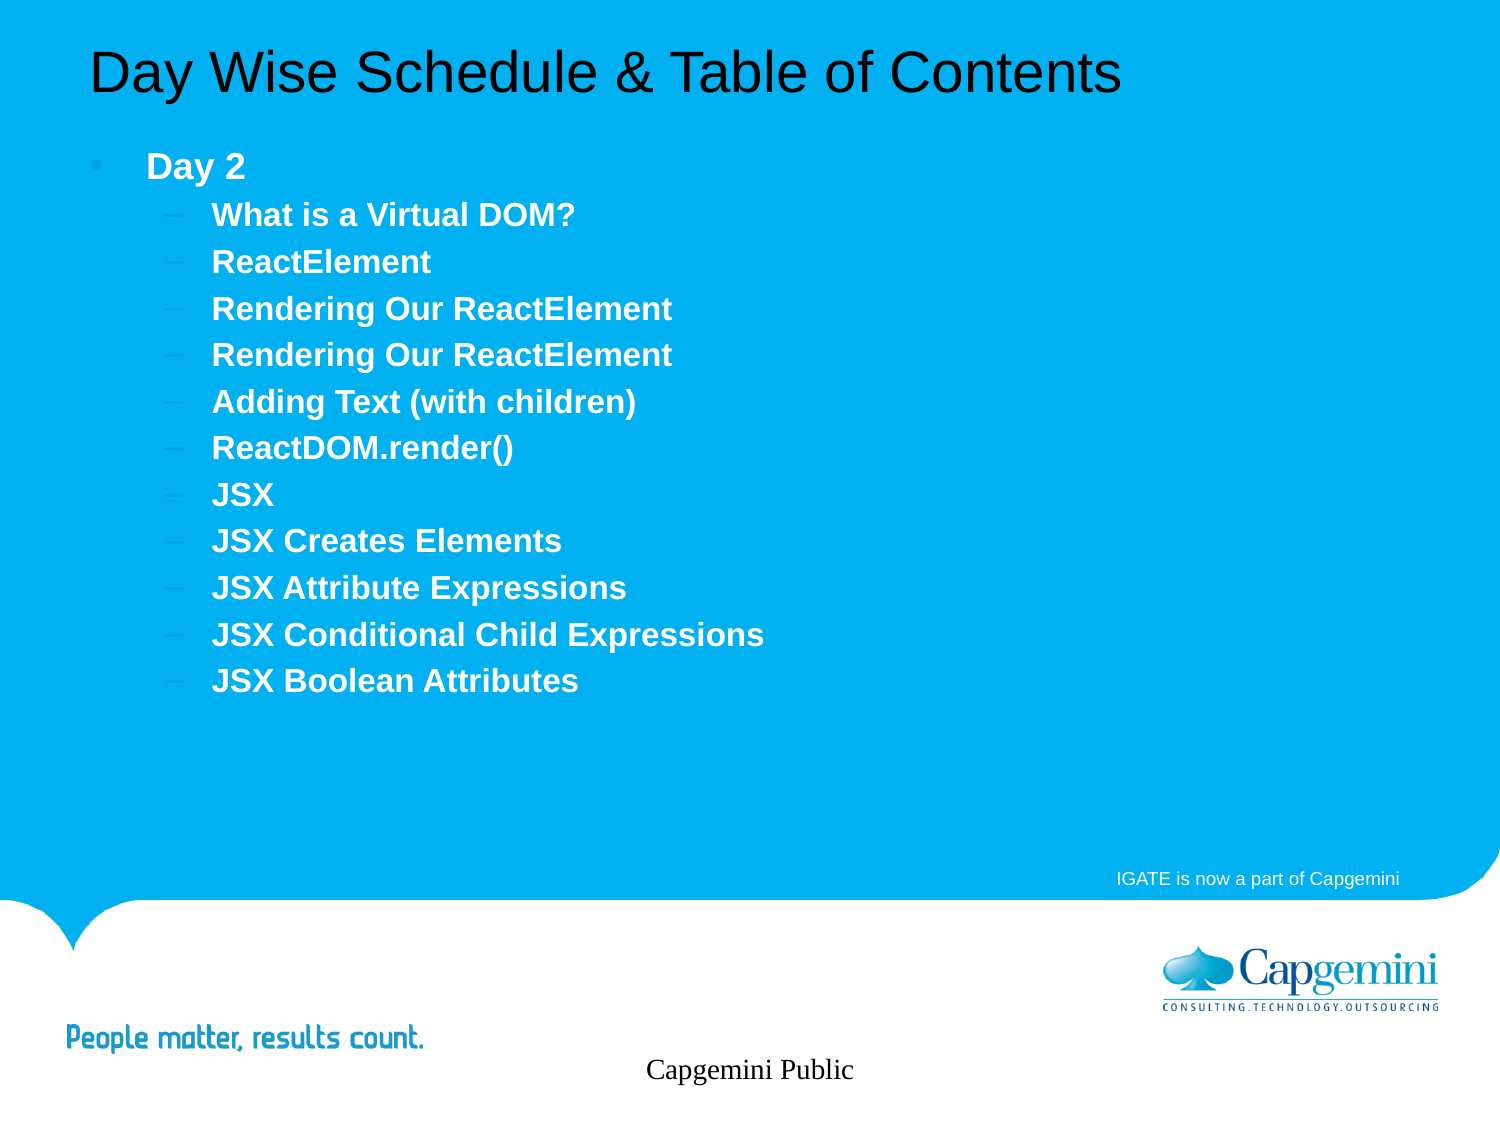

Day Wise Schedule & Table of Contents
Day 2
What is a Virtual DOM?
ReactElement
Rendering Our ReactElement
Rendering Our ReactElement
Adding Text (with children)
ReactDOM.render()
JSX
JSX Creates Elements
JSX Attribute Expressions
JSX Conditional Child Expressions
JSX Boolean Attributes

Capgemini Public